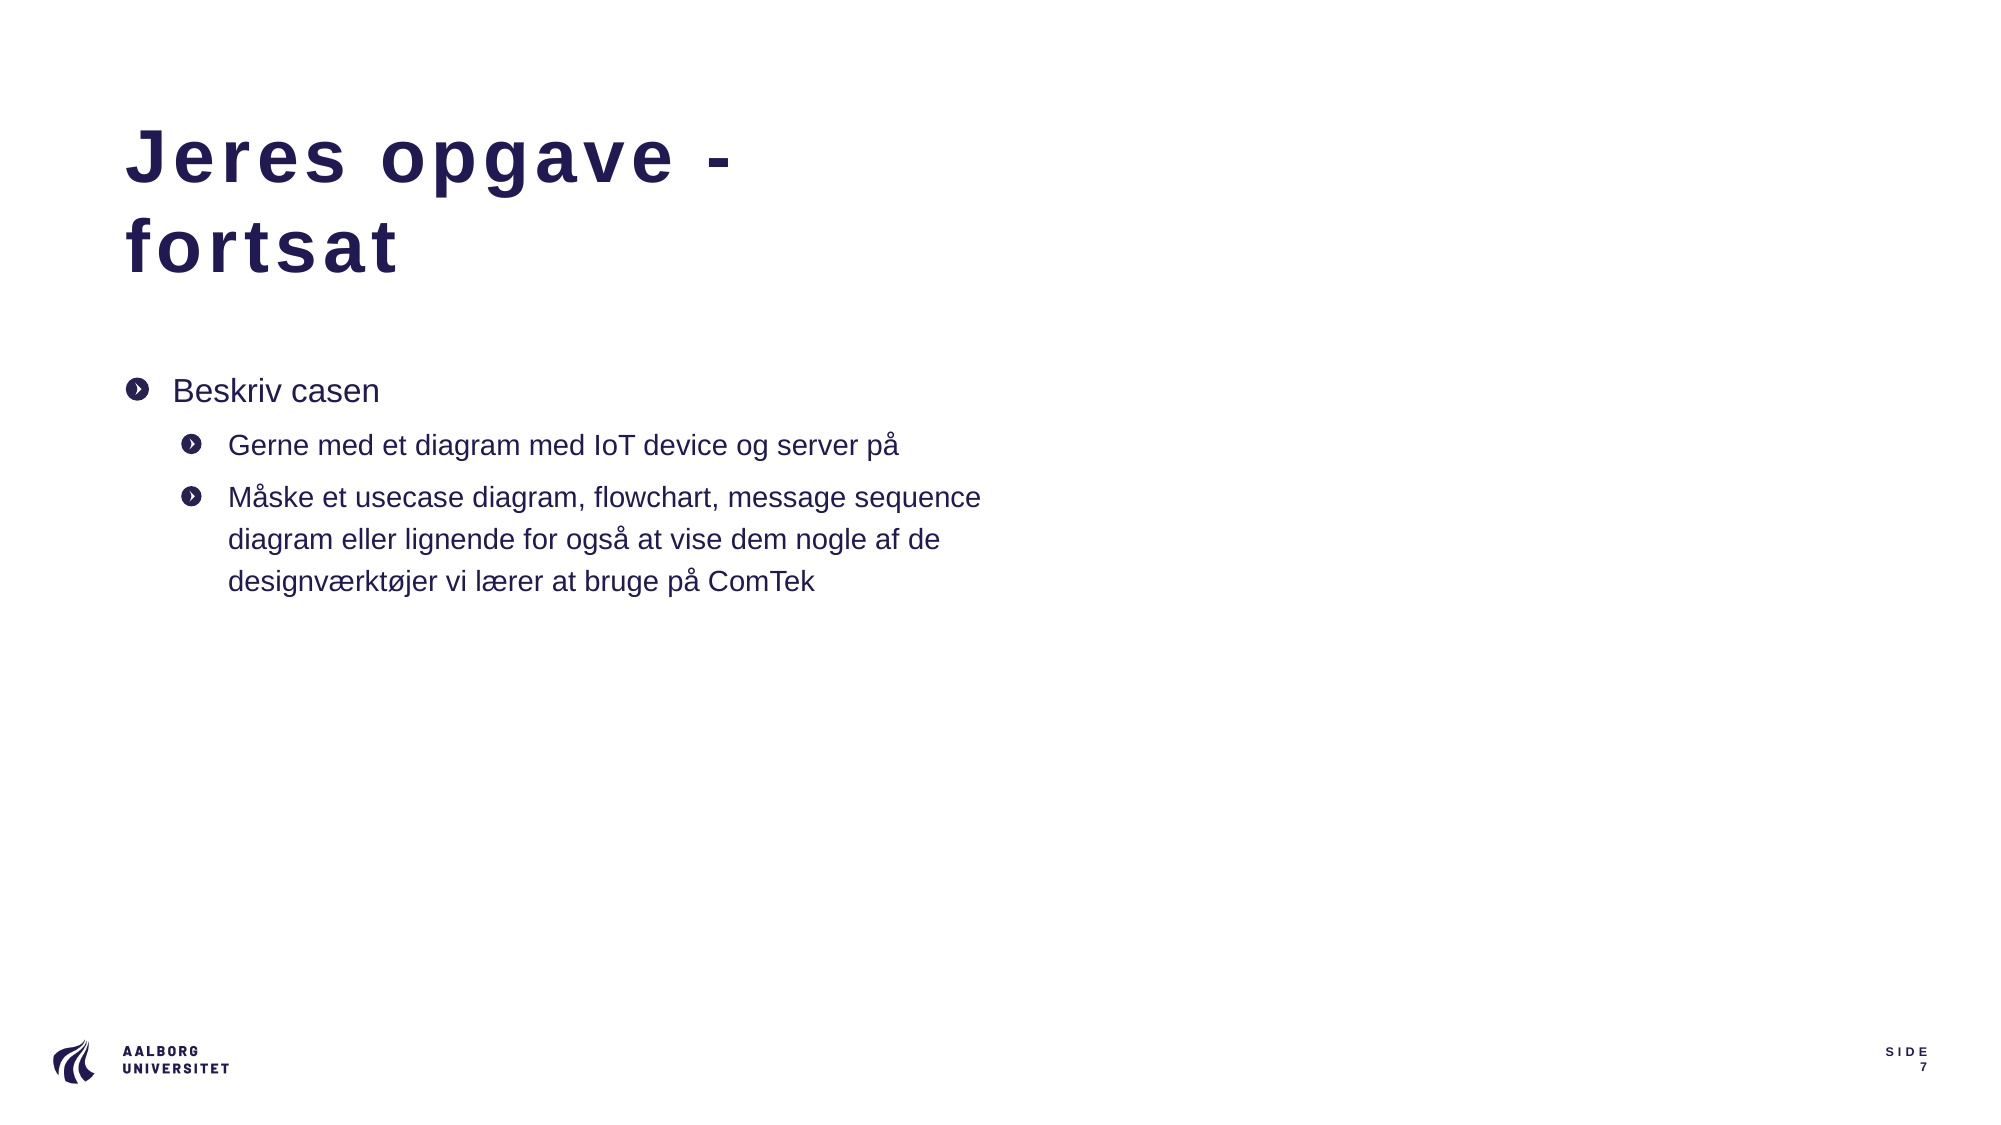

# Jeres opgave - fortsat
Beskriv casen
Gerne med et diagram med IoT device og server på
Måske et usecase diagram, flowchart, message sequence diagram eller lignende for også at vise dem nogle af de designværktøjer vi lærer at bruge på ComTek